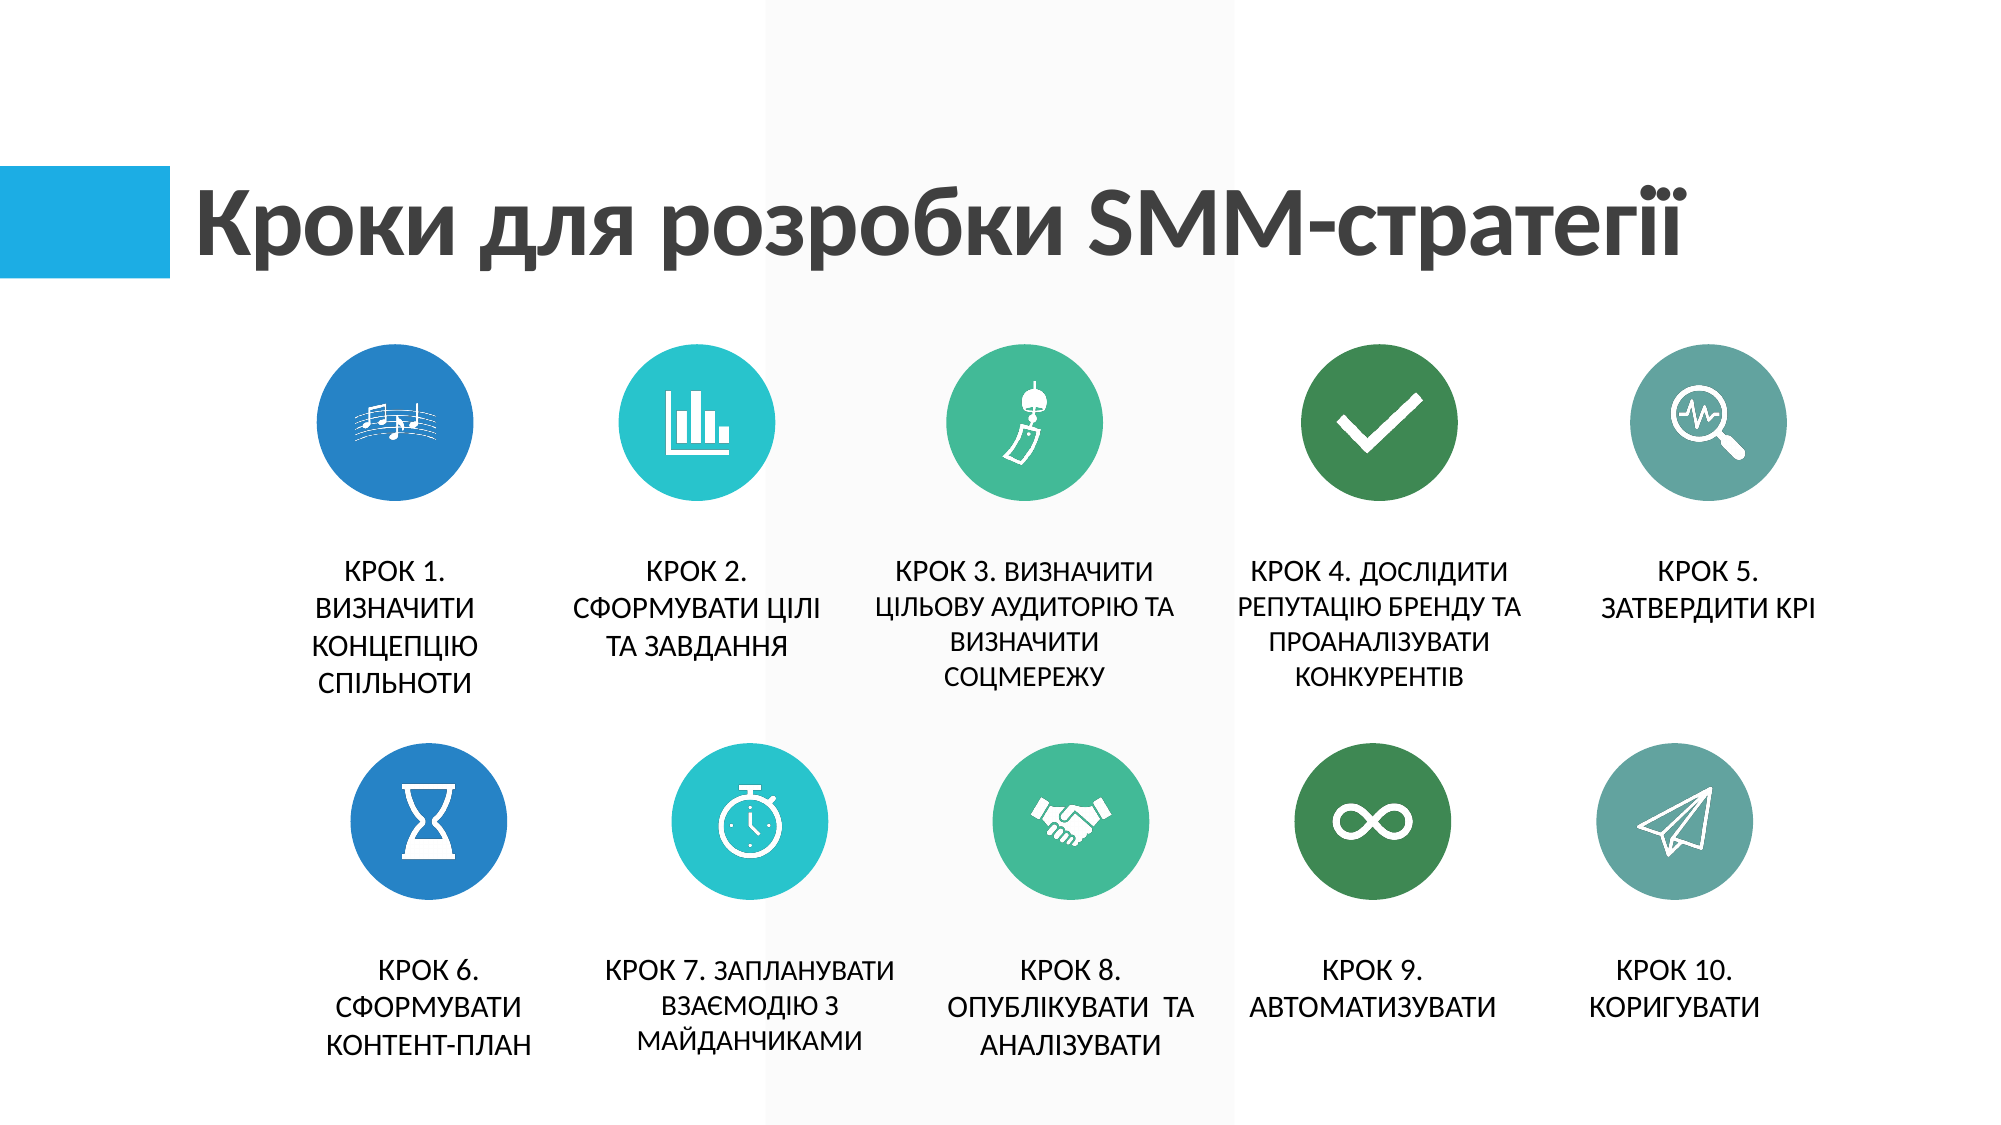

# Кроки для розробки SMM-стратегії
Крок 1. Визначити концепцію спільноти
Крок 2. Сформувати цілі та завдання
Крок 3. Визначити цільову аудиторію та визначити соцмережу
Крок 4. Дослідити репутацію бренду та проаналізувати конкурентів
КРОК 5. ЗАТВЕРДИТИ KPI
КРОК 6. СФОРМУВАТИ КОНТЕНТ-ПЛАН
КРОК 7. ЗАПЛАНУВАТИ ВЗАЄМОДІЮ З МАЙДАНЧИКАМИ
КРОК 8. ОПУБЛІКУВАТИ  ТА АНАЛІЗУВАТИ
КРОК 9. АВТОМАТИЗУВАТИ
КРОК 10. КОРИГУВАТИ